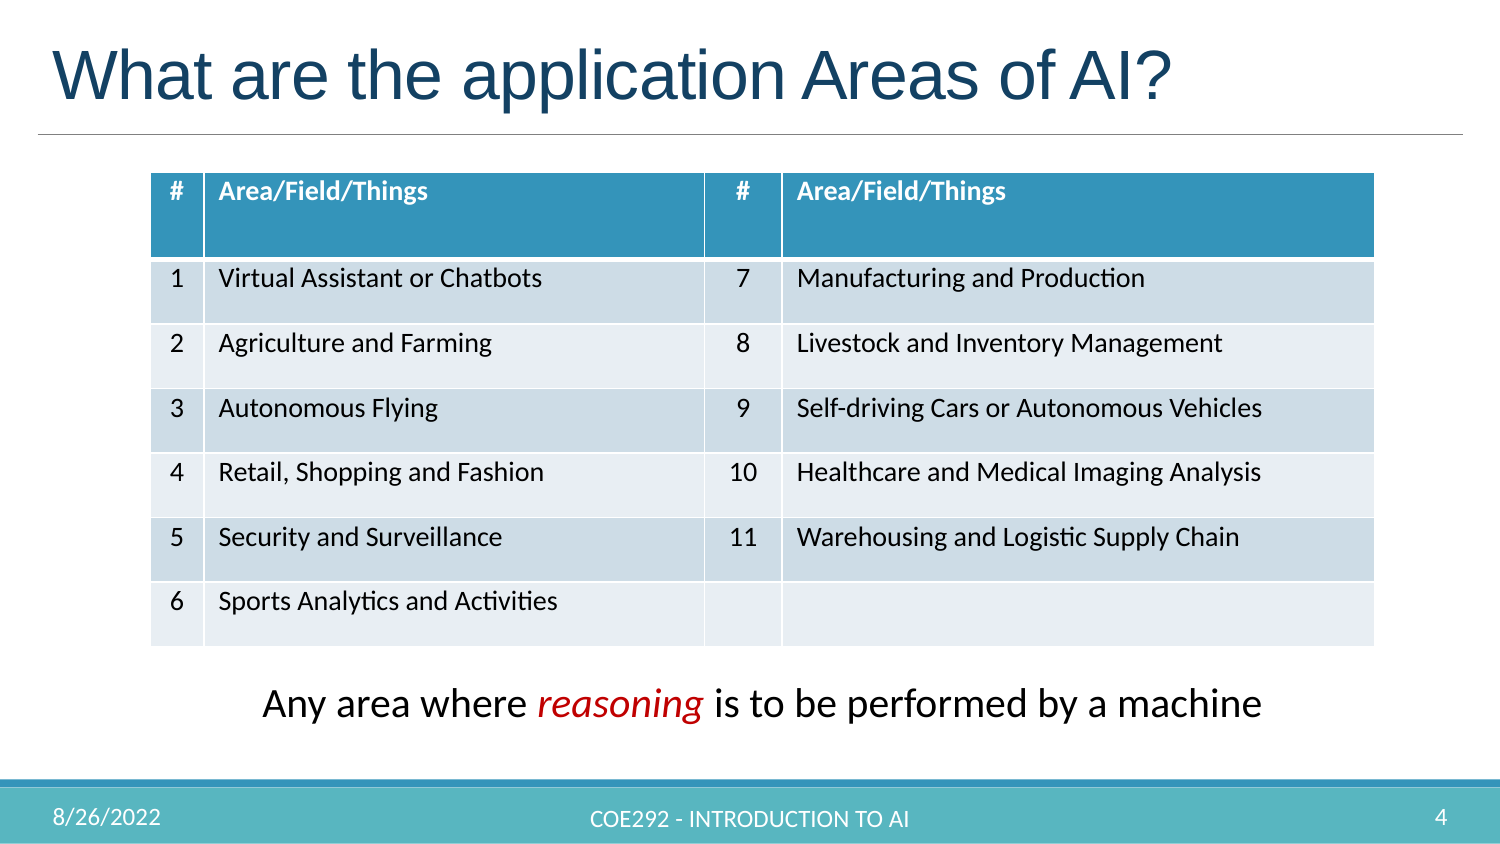

# What are the application Areas of AI?
| # | Area/Field/Things | # | Area/Field/Things |
| --- | --- | --- | --- |
| 1 | Virtual Assistant or Chatbots | 7 | Manufacturing and Production |
| 2 | Agriculture and Farming | 8 | Livestock and Inventory Management |
| 3 | Autonomous Flying | 9 | Self-driving Cars or Autonomous Vehicles |
| 4 | Retail, Shopping and Fashion | 10 | Healthcare and Medical Imaging Analysis |
| 5 | Security and Surveillance | 11 | Warehousing and Logistic Supply Chain |
| 6 | Sports Analytics and Activities |  |  |
Any area where reasoning is to be performed by a machine
8/26/2022
4
COE292 - Introduction to AI